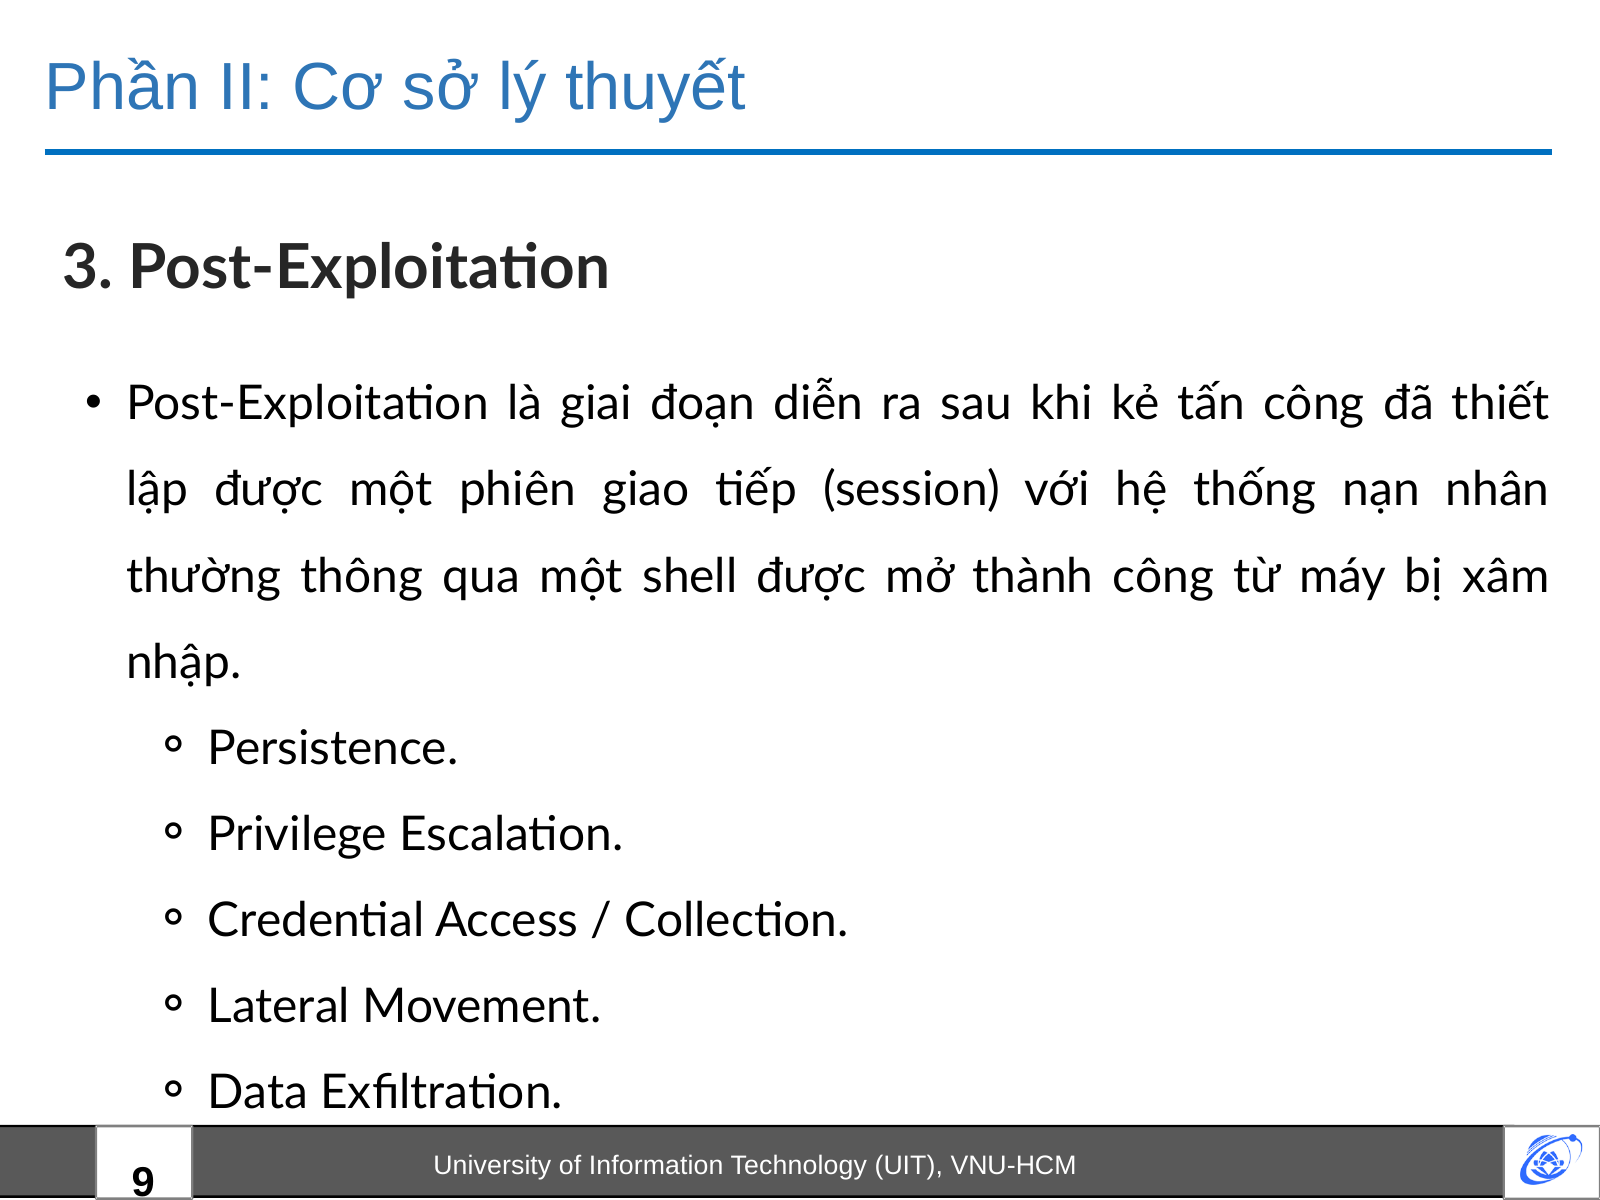

Phần II: Cơ sở lý thuyết
3. Post-Exploitation
Post-Exploitation là giai đoạn diễn ra sau khi kẻ tấn công đã thiết lập được một phiên giao tiếp (session) với hệ thống nạn nhân thường thông qua một shell được mở thành công từ máy bị xâm nhập.
Persistence.
Privilege Escalation.
Credential Access / Collection.
Lateral Movement.
Data Exfiltration.

University of Information Technology (UIT), VNU-HCM

9